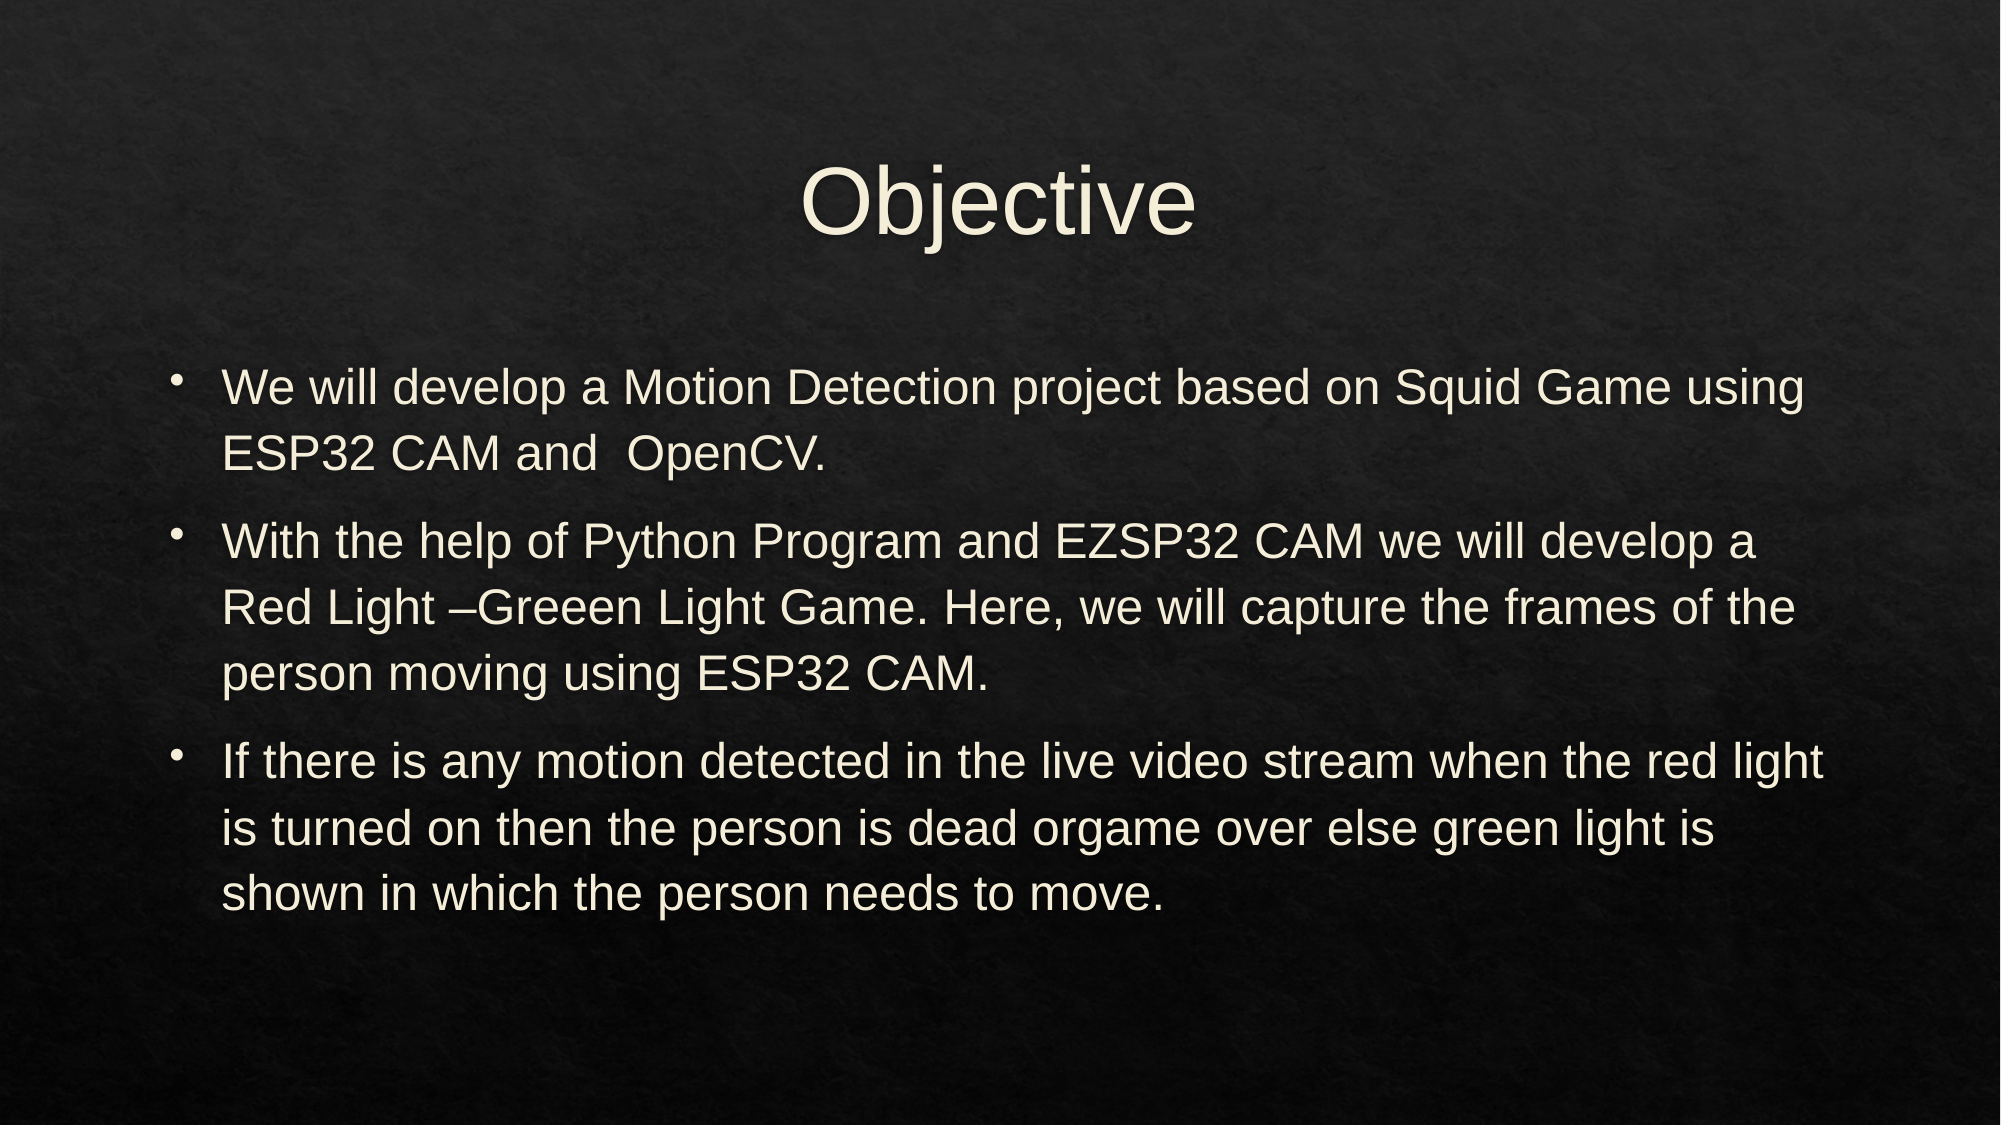

# Objective
We will develop a Motion Detection project based on Squid Game using ESP32 CAM and  OpenCV.
With the help of Python Program and EZSP32 CAM we will develop a Red Light –Greeen Light Game. Here, we will capture the frames of the person moving using ESP32 CAM.
If there is any motion detected in the live video stream when the red light is turned on then the person is dead orgame over else green light is shown in which the person needs to move.